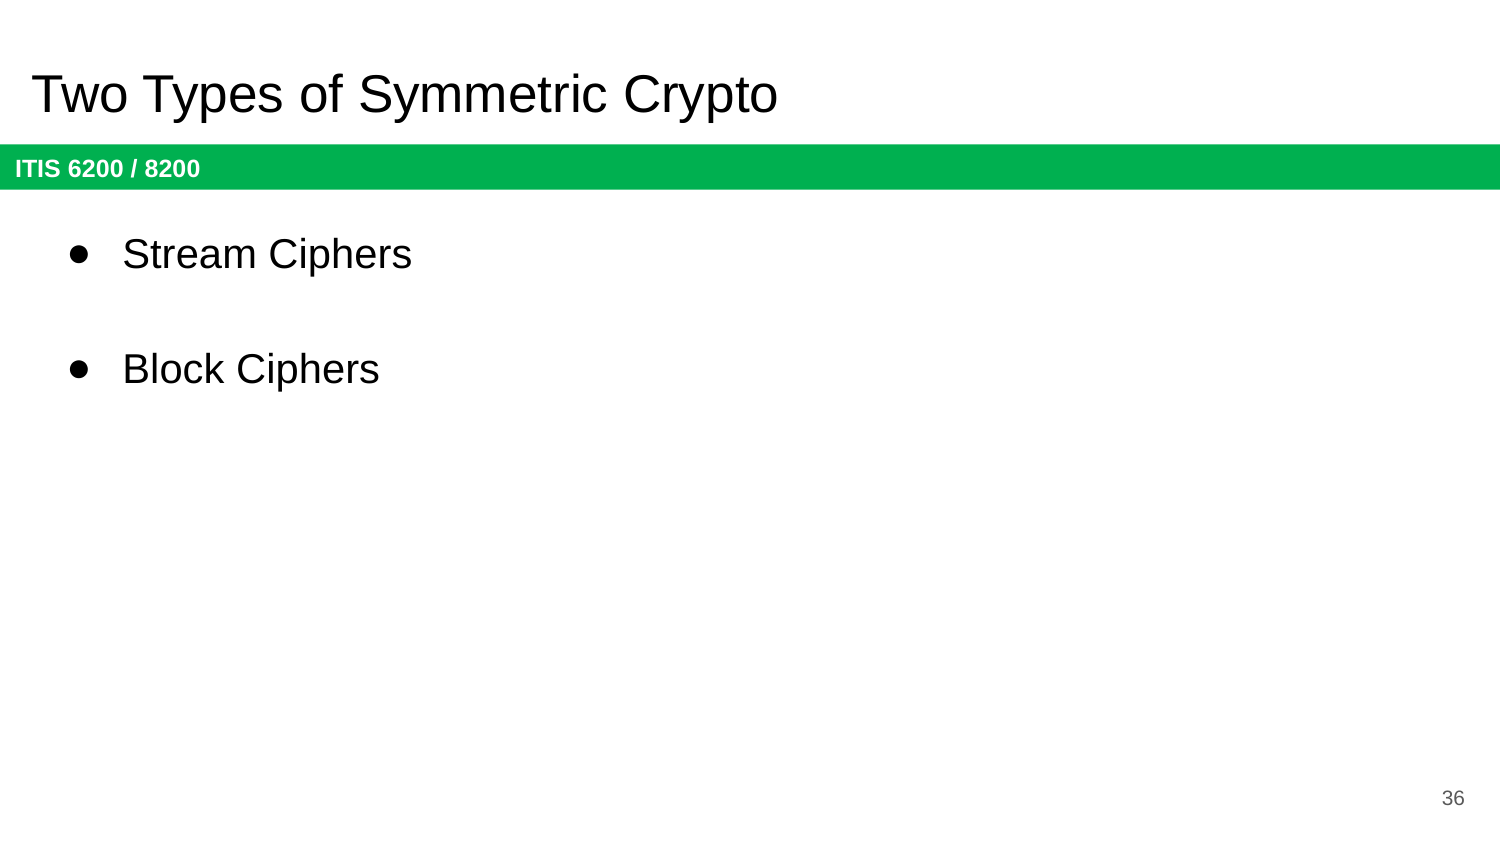

# Two Types of Symmetric Crypto
Stream Ciphers

Block Ciphers
36